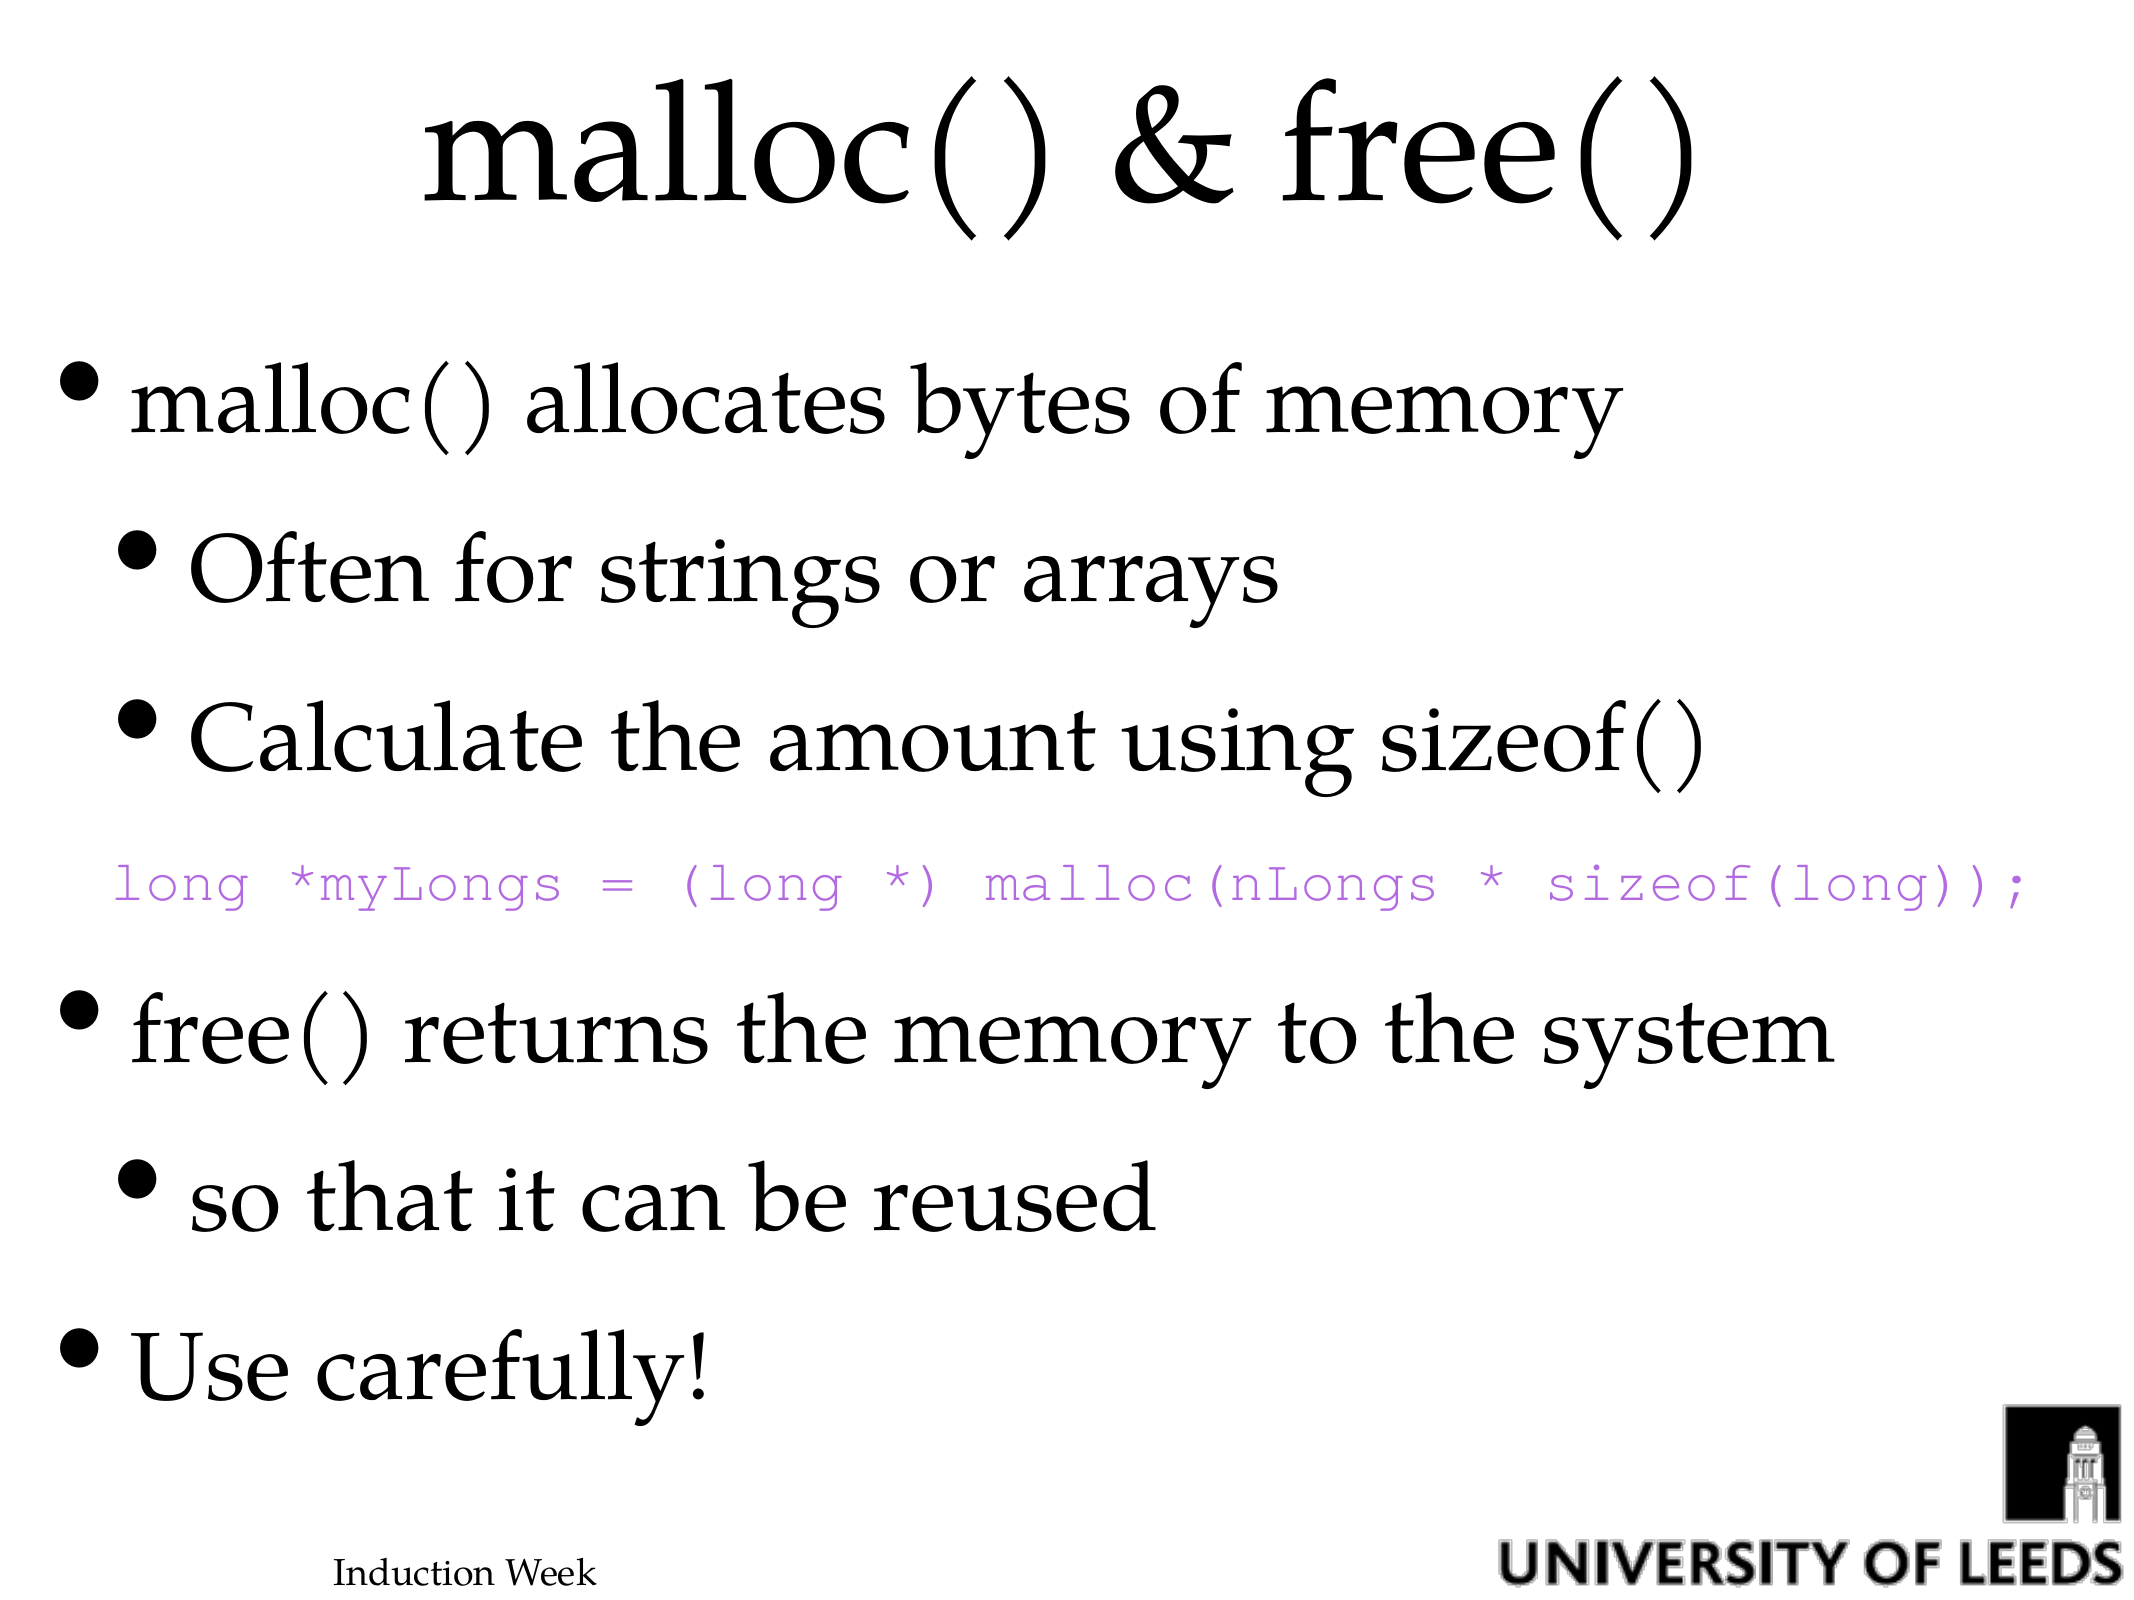

# malloc() & free()
malloc() allocates bytes of memory
Often for strings or arrays
Calculate the amount using sizeof()
long *myLongs = (long *) malloc(nLongs * sizeof(long));
free() returns the memory to the system
so that it can be reused
Use carefully!